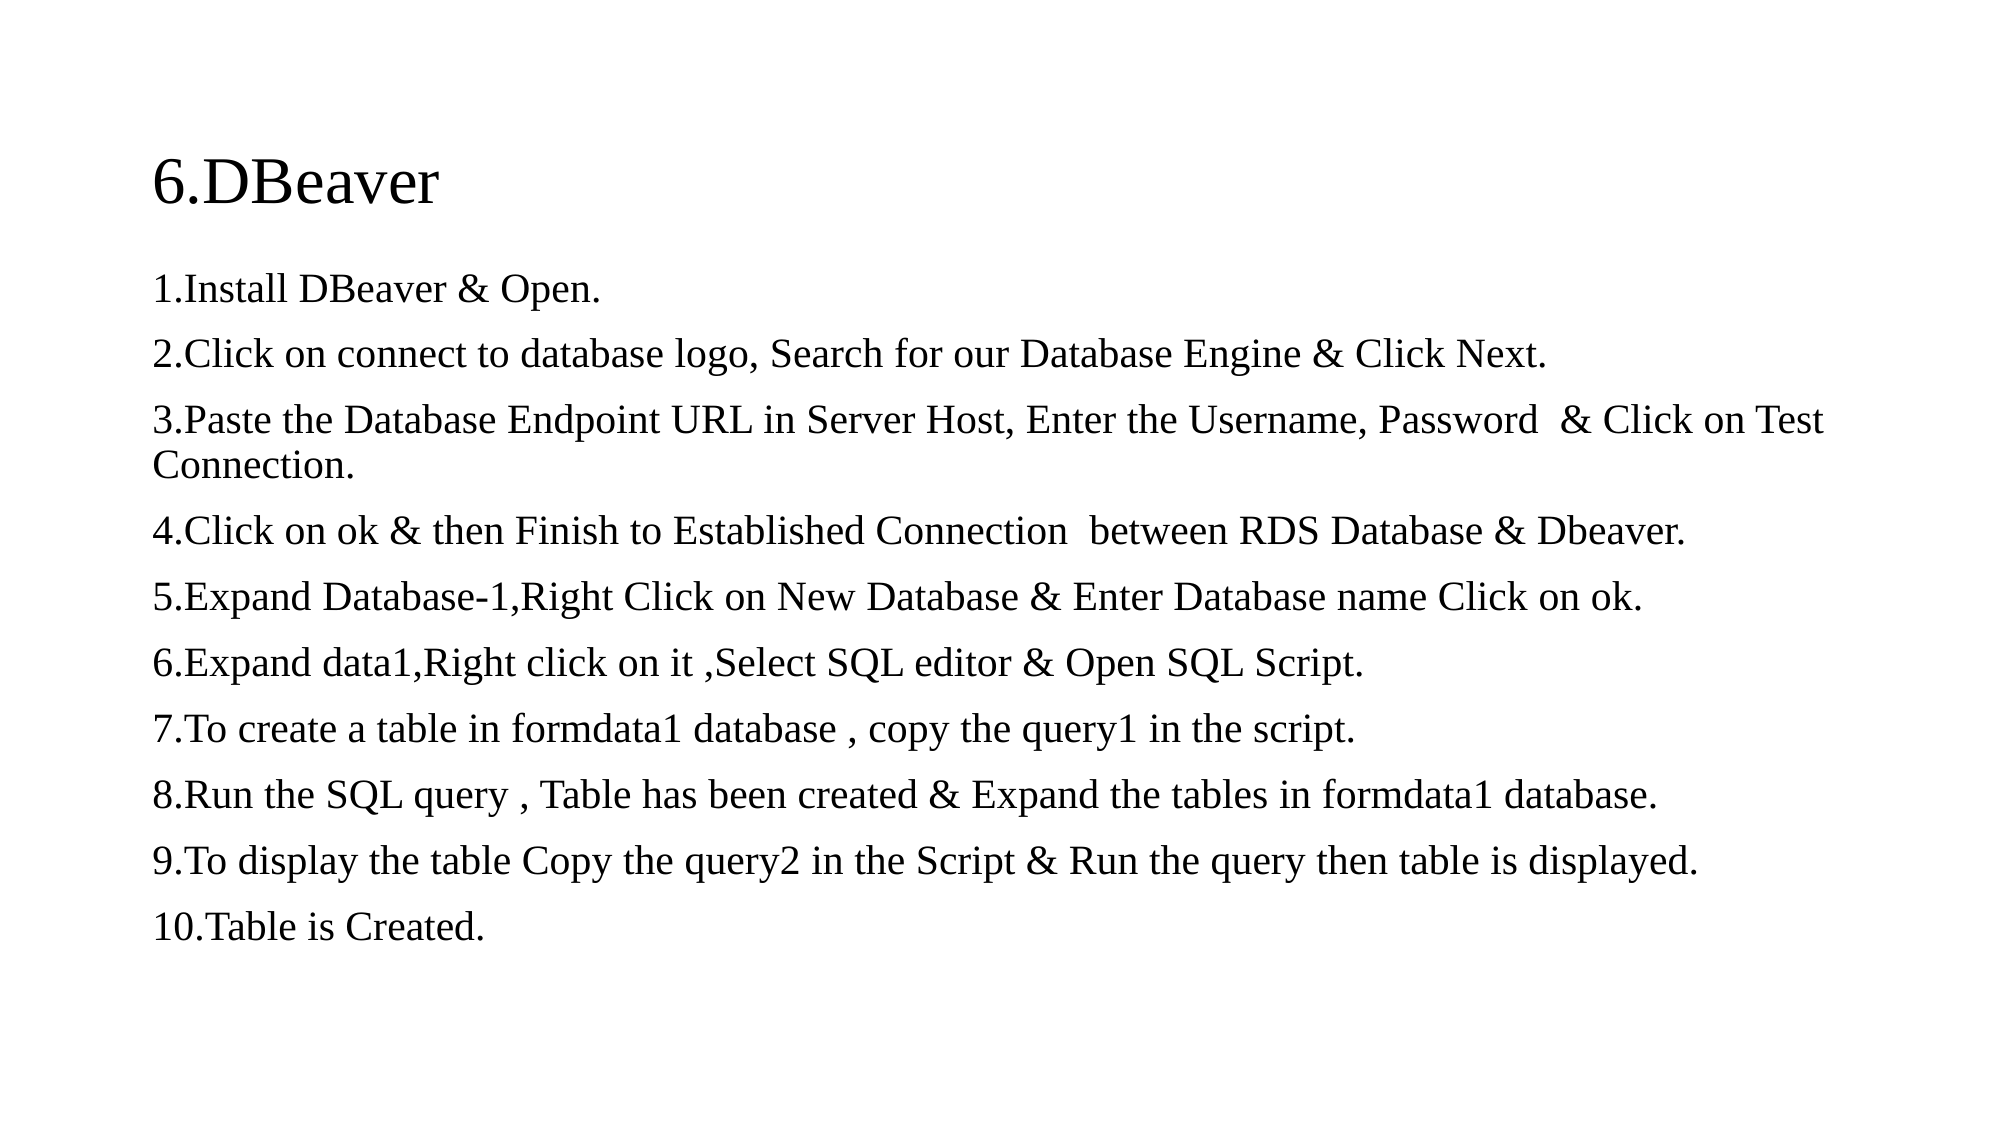

# 6.DBeaver
1.Install DBeaver & Open.
2.Click on connect to database logo, Search for our Database Engine & Click Next.
3.Paste the Database Endpoint URL in Server Host, Enter the Username, Password  & Click on Test Connection.
4.Click on ok & then Finish to Established Connection  between RDS Database & Dbeaver.
5.Expand Database-1,Right Click on New Database & Enter Database name Click on ok.
6.Expand data1,Right click on it ,Select SQL editor & Open SQL Script.
7.To create a table in formdata1 database , copy the query1 in the script.
8.Run the SQL query , Table has been created & Expand the tables in formdata1 database.
9.To display the table Copy the query2 in the Script & Run the query then table is displayed.
10.Table is Created.